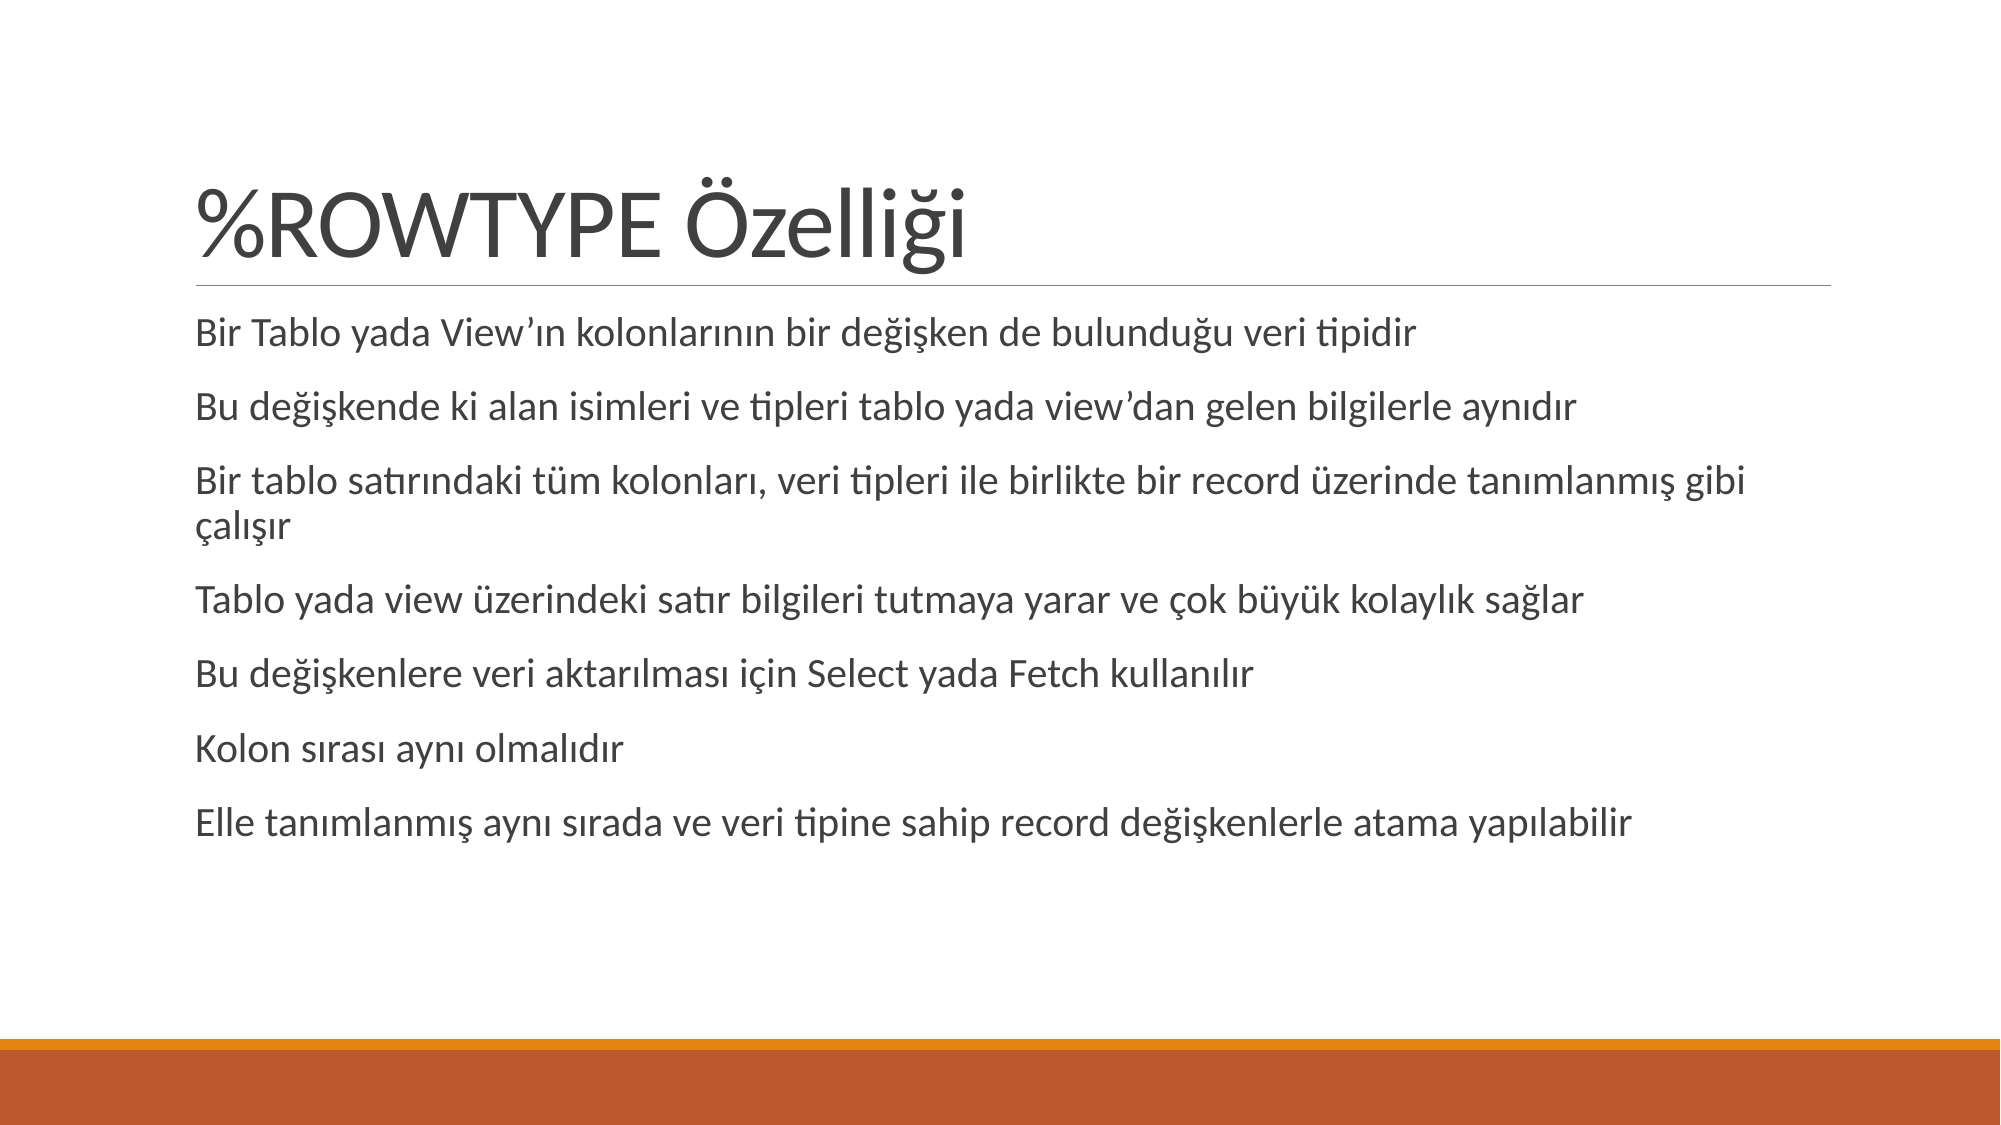

# %ROWTYPE Özelliği
Bir Tablo yada View’ın kolonlarının bir değişken de bulunduğu veri tipidir
Bu değişkende ki alan isimleri ve tipleri tablo yada view’dan gelen bilgilerle aynıdır
Bir tablo satırındaki tüm kolonları, veri tipleri ile birlikte bir record üzerinde tanımlanmış gibi çalışır
Tablo yada view üzerindeki satır bilgileri tutmaya yarar ve çok büyük kolaylık sağlar
Bu değişkenlere veri aktarılması için Select yada Fetch kullanılır
Kolon sırası aynı olmalıdır
Elle tanımlanmış aynı sırada ve veri tipine sahip record değişkenlerle atama yapılabilir